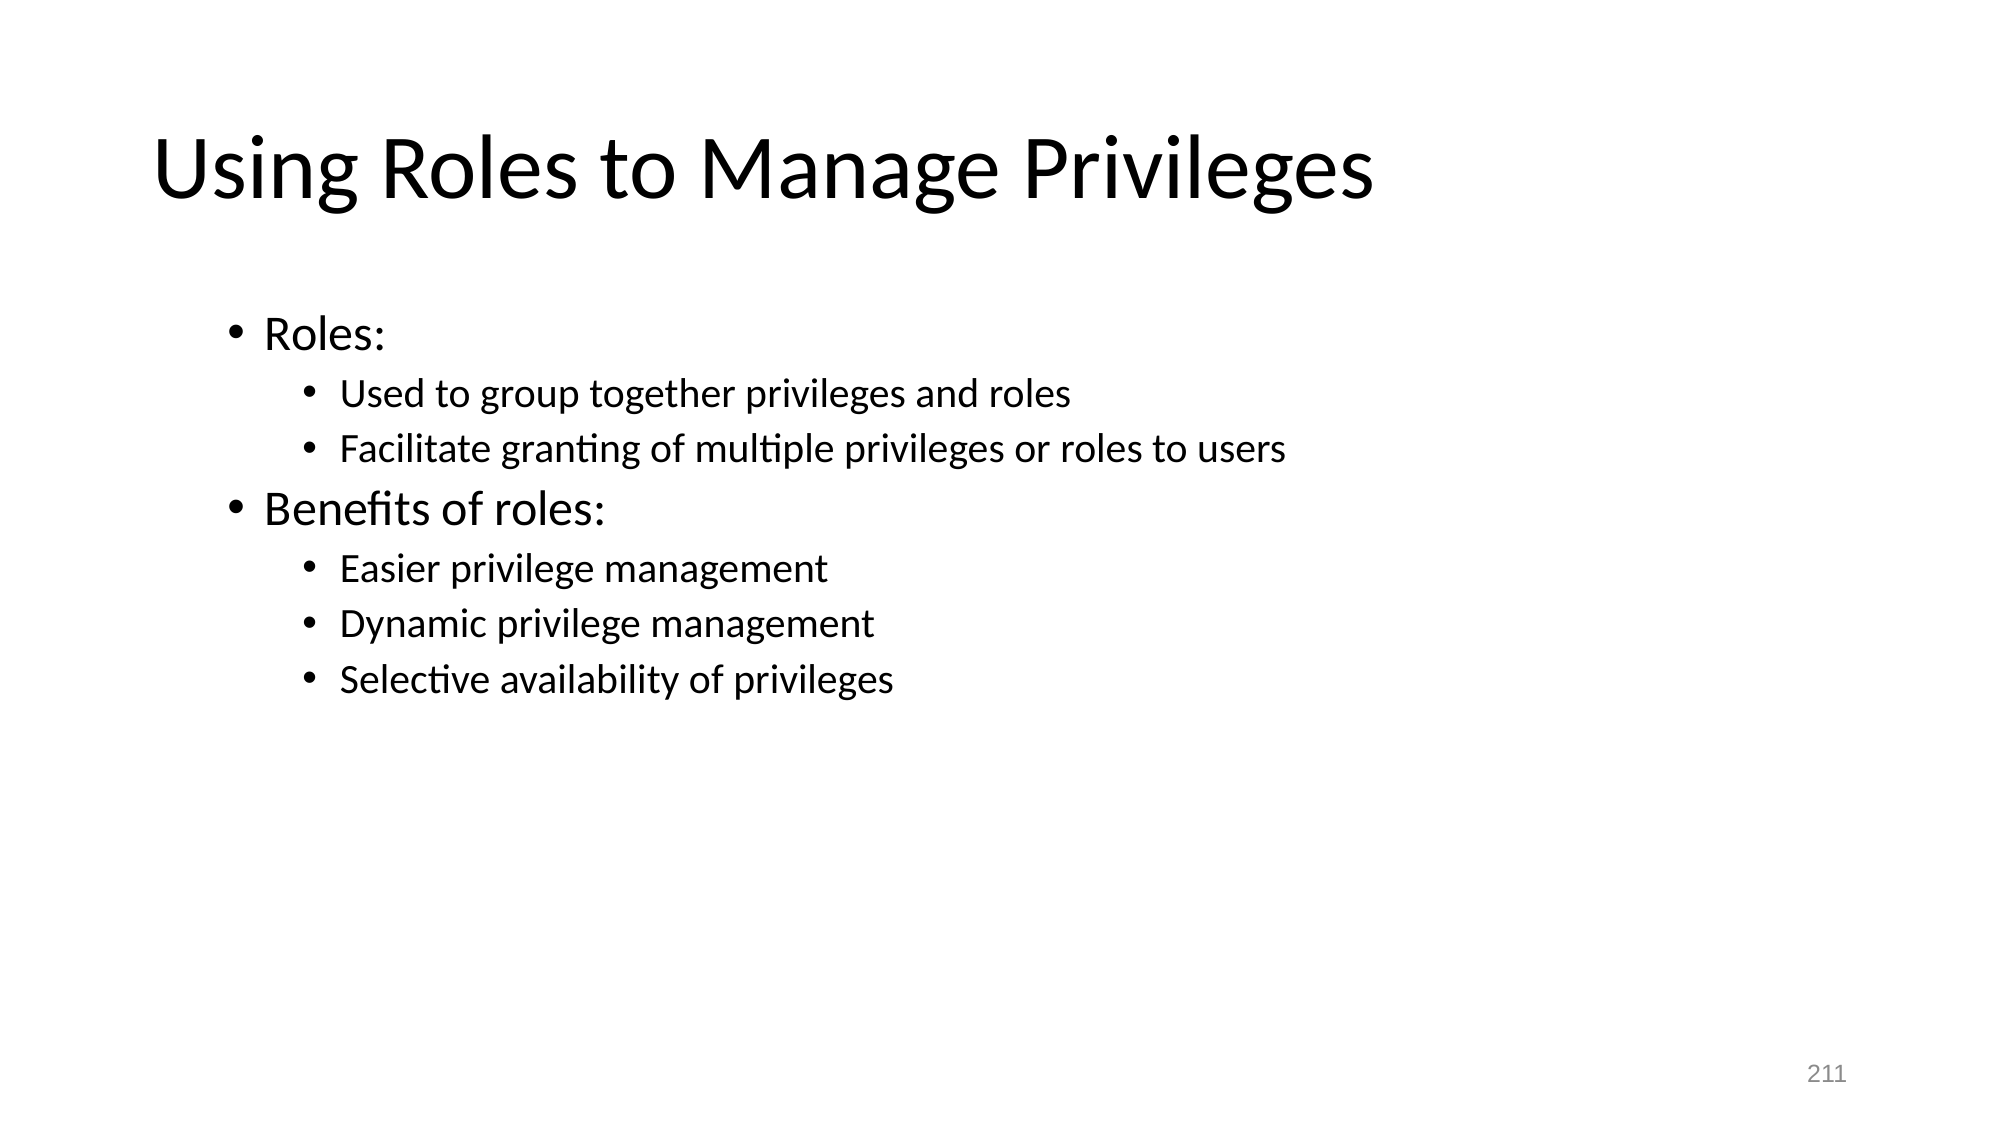

# Using Roles to Manage Privileges
Roles:
Used to group together privileges and roles
Facilitate granting of multiple privileges or roles to users
Benefits of roles:
Easier privilege management
Dynamic privilege management
Selective availability of privileges
211